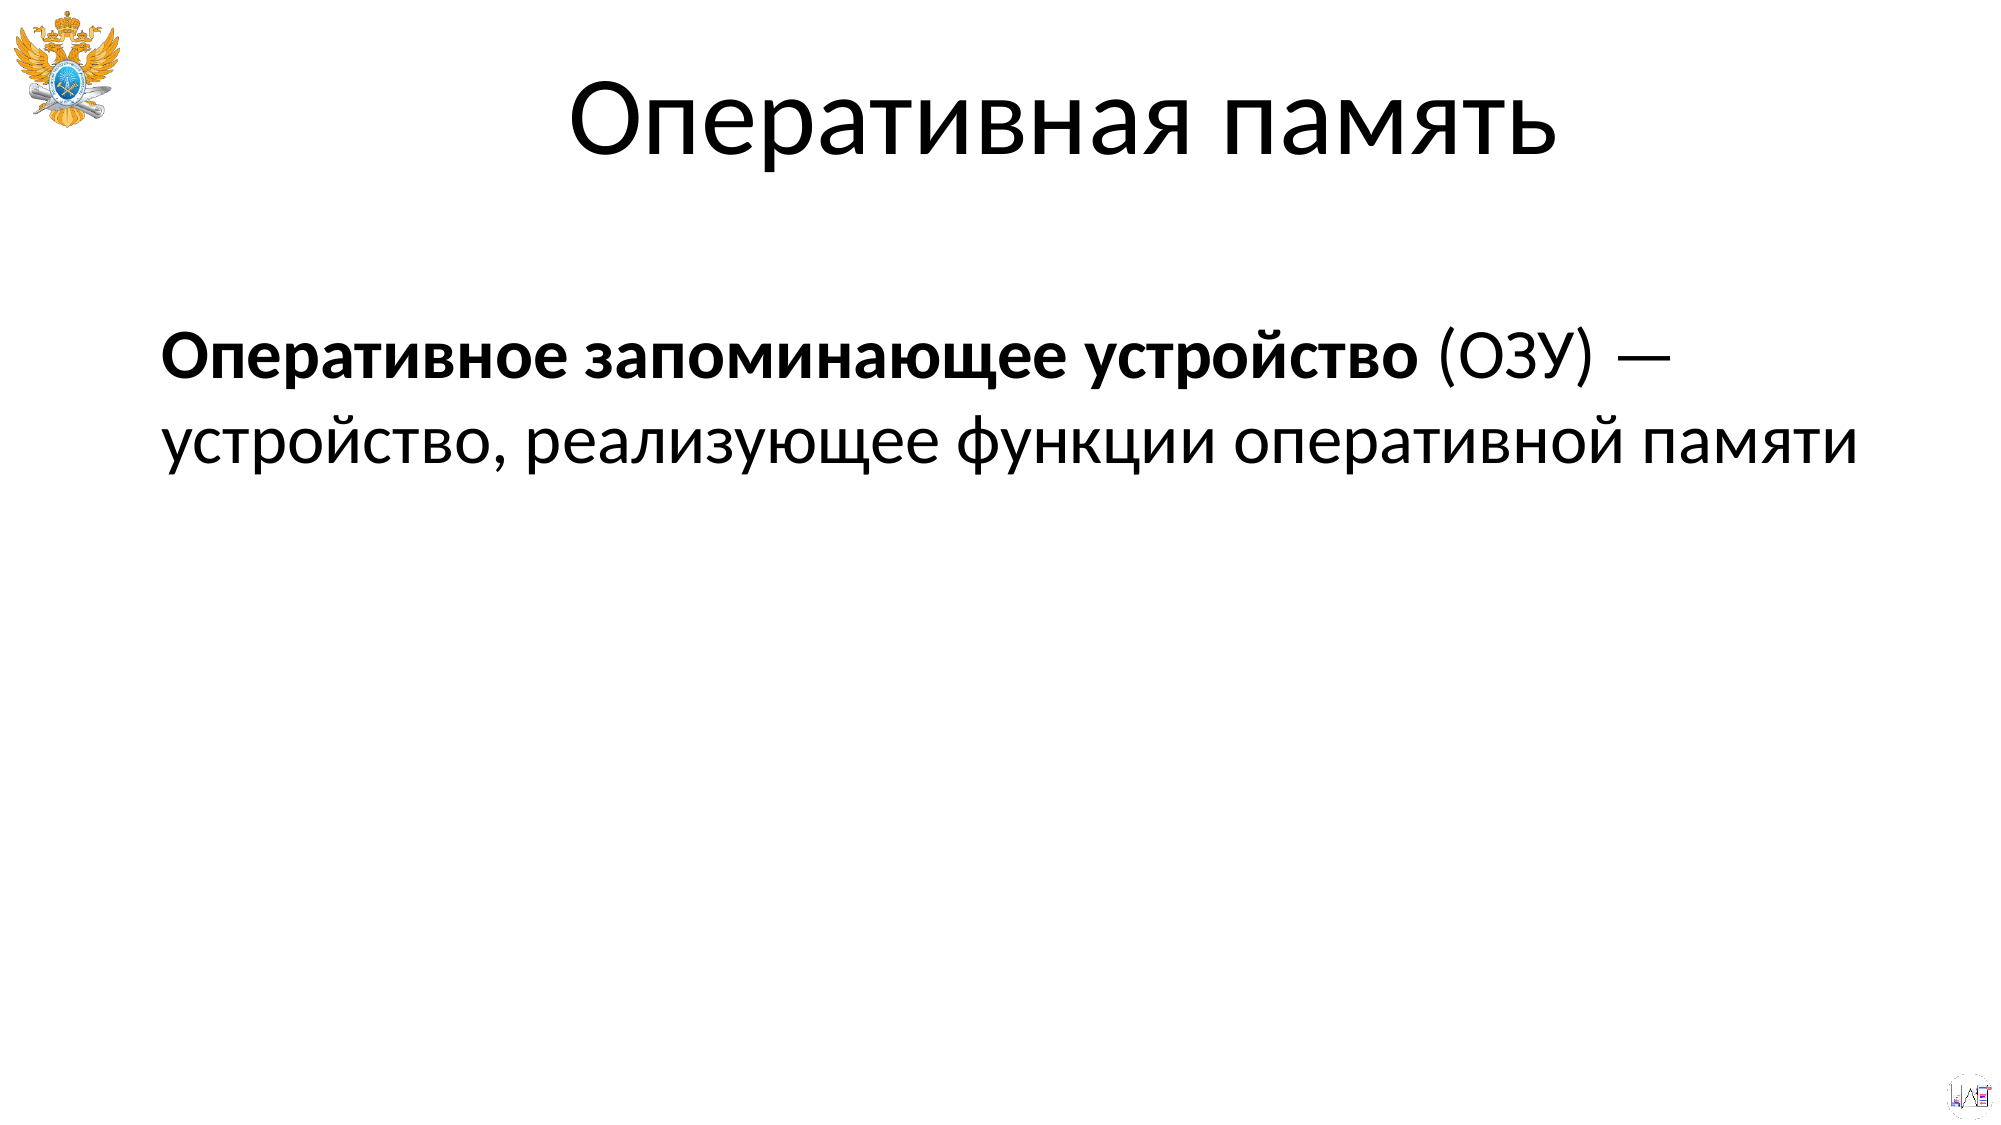

Оперативная память
Оперативное запоминающее устройство (ОЗУ) — устройство, реализующее функции оперативной памяти